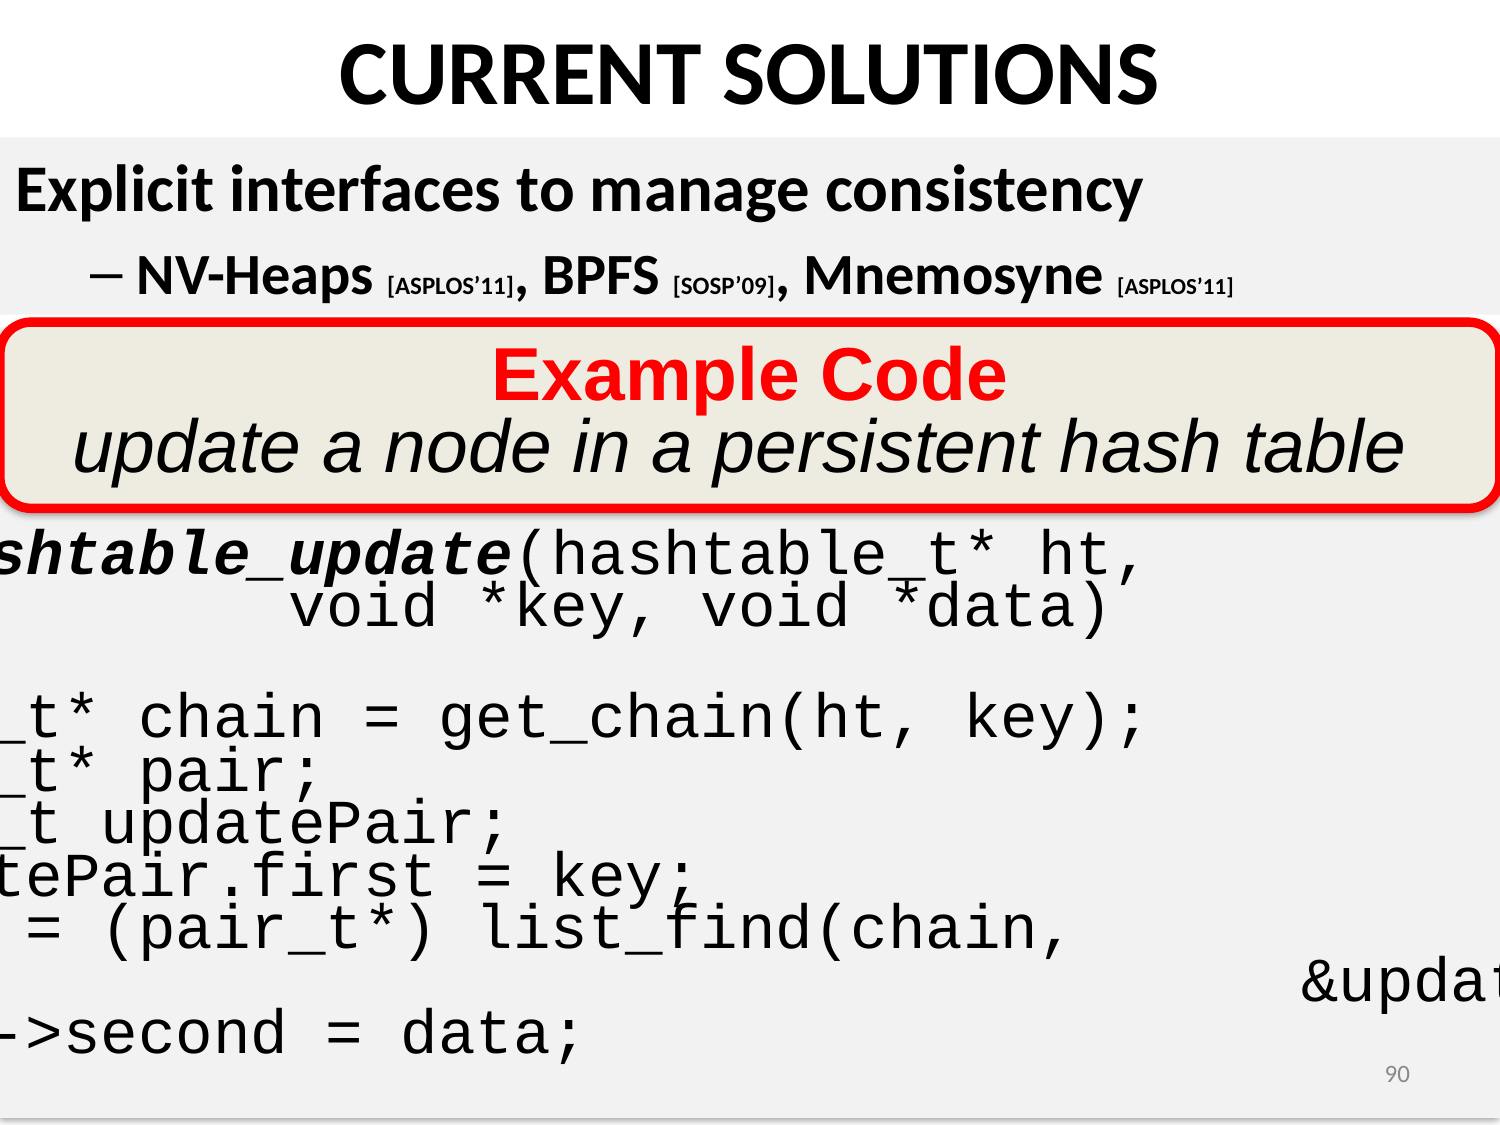

# CURRENT SOLUTIONS
Explicit interfaces to manage consistency
NV-Heaps [ASPLOS’11], BPFS [SOSP’09], Mnemosyne [ASPLOS’11]

Example Code
update a node in a persistent hash table

void hashtable_update(hashtable_t* ht,
               void *key, void *data)
{
   list_t* chain = get_chain(ht, key);
   pair_t* pair;
   pair_t updatePair;
   updatePair.first = key;
   pair = (pair_t*) list_find(chain,
									      &updatePair);
   pair->second = data;
}
90